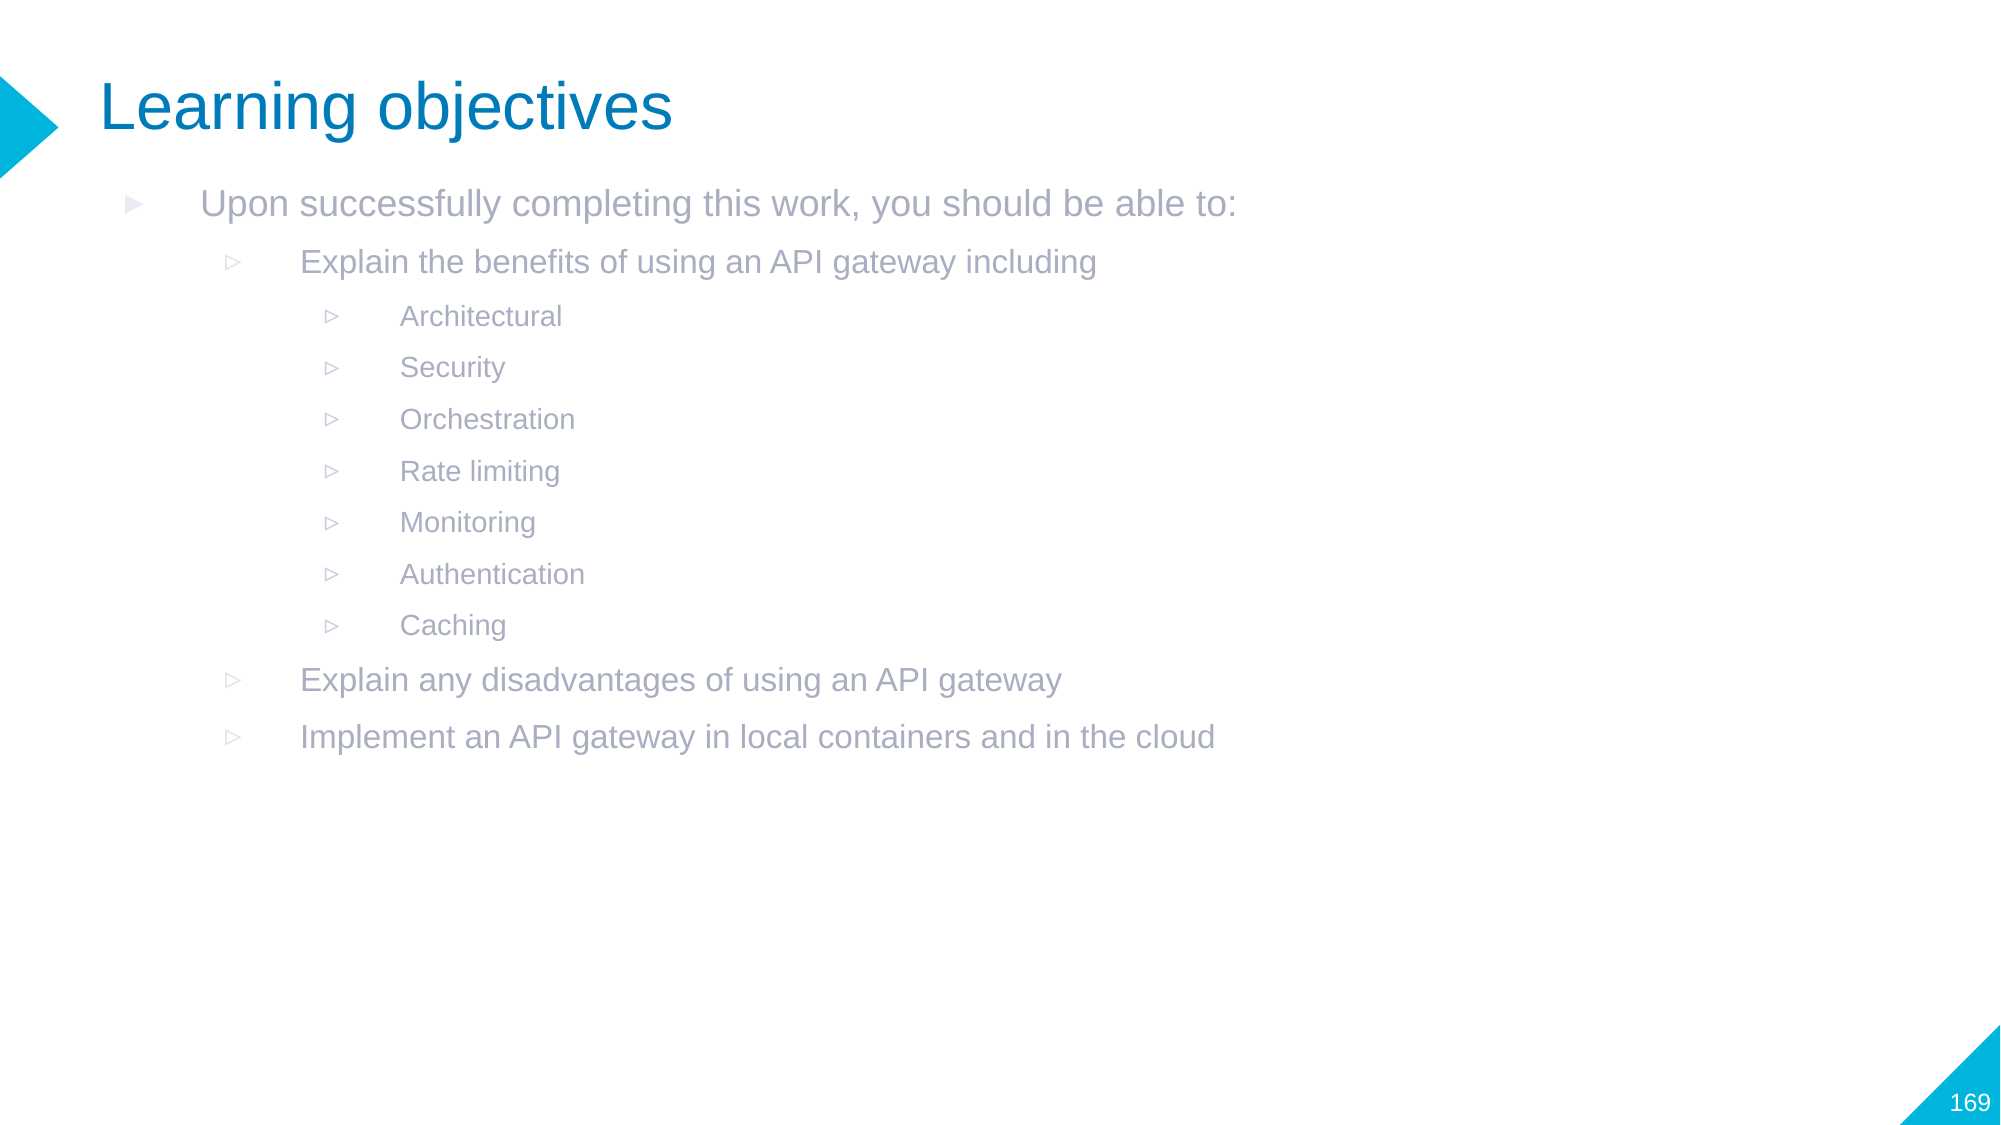

# Learning objectives
Upon successfully completing this work, you should be able to:
Explain the benefits of using an API gateway including
Architectural
Security
Orchestration
Rate limiting
Monitoring
Authentication
Caching
Explain any disadvantages of using an API gateway
Implement an API gateway in local containers and in the cloud

169